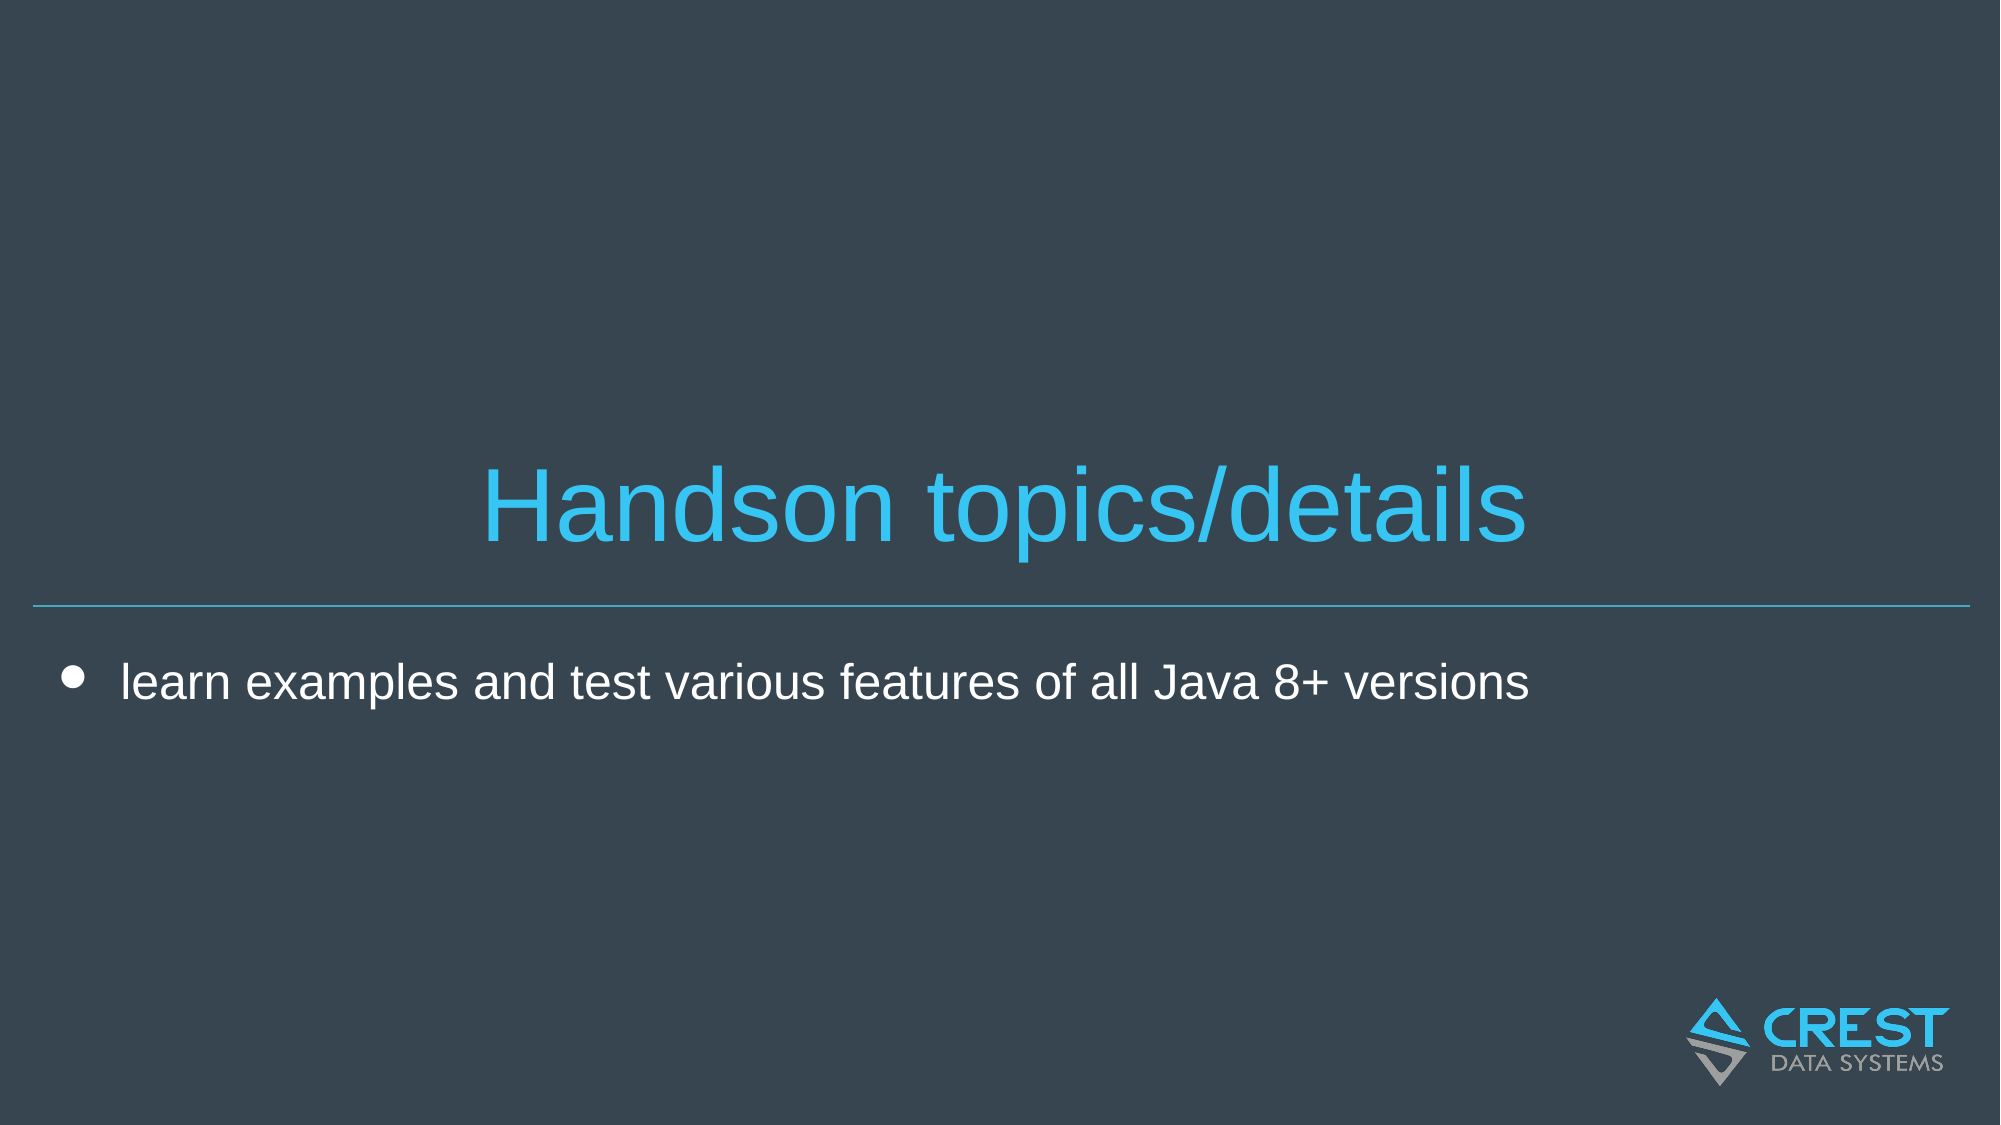

# Handson topics/details
learn examples and test various features of all Java 8+ versions